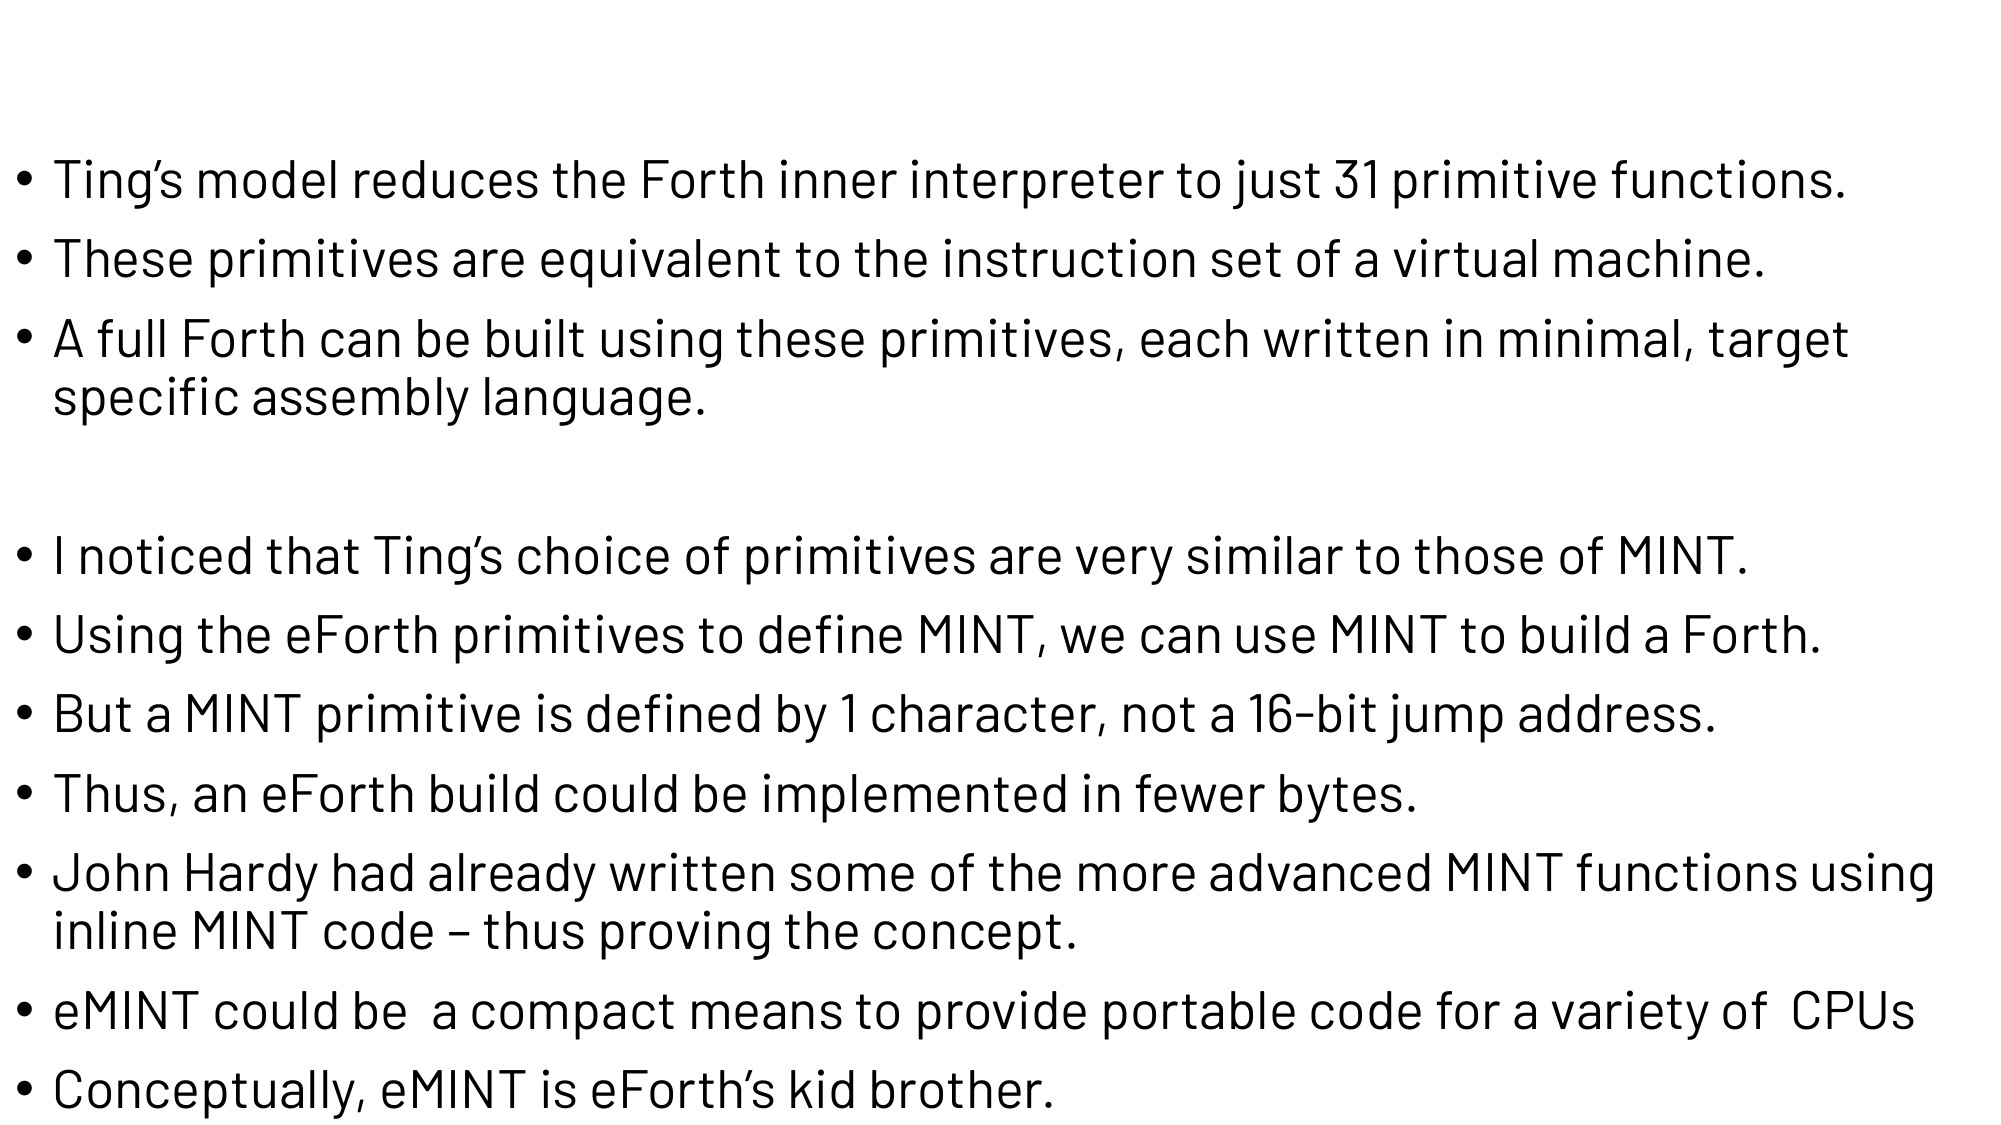

Ting’s model reduces the Forth inner interpreter to just 31 primitive functions.
These primitives are equivalent to the instruction set of a virtual machine.
A full Forth can be built using these primitives, each written in minimal, target specific assembly language.

I noticed that Ting’s choice of primitives are very similar to those of MINT.
Using the eForth primitives to define MINT, we can use MINT to build a Forth.
But a MINT primitive is defined by 1 character, not a 16-bit jump address.
Thus, an eForth build could be implemented in fewer bytes.
John Hardy had already written some of the more advanced MINT functions using inline MINT code – thus proving the concept.
eMINT could be  a compact means to provide portable code for a variety of  CPUs
Conceptually, eMINT is eForth’s kid brother.
# New developments:- eMINT inspired by C.H.Ting’s eForth model.